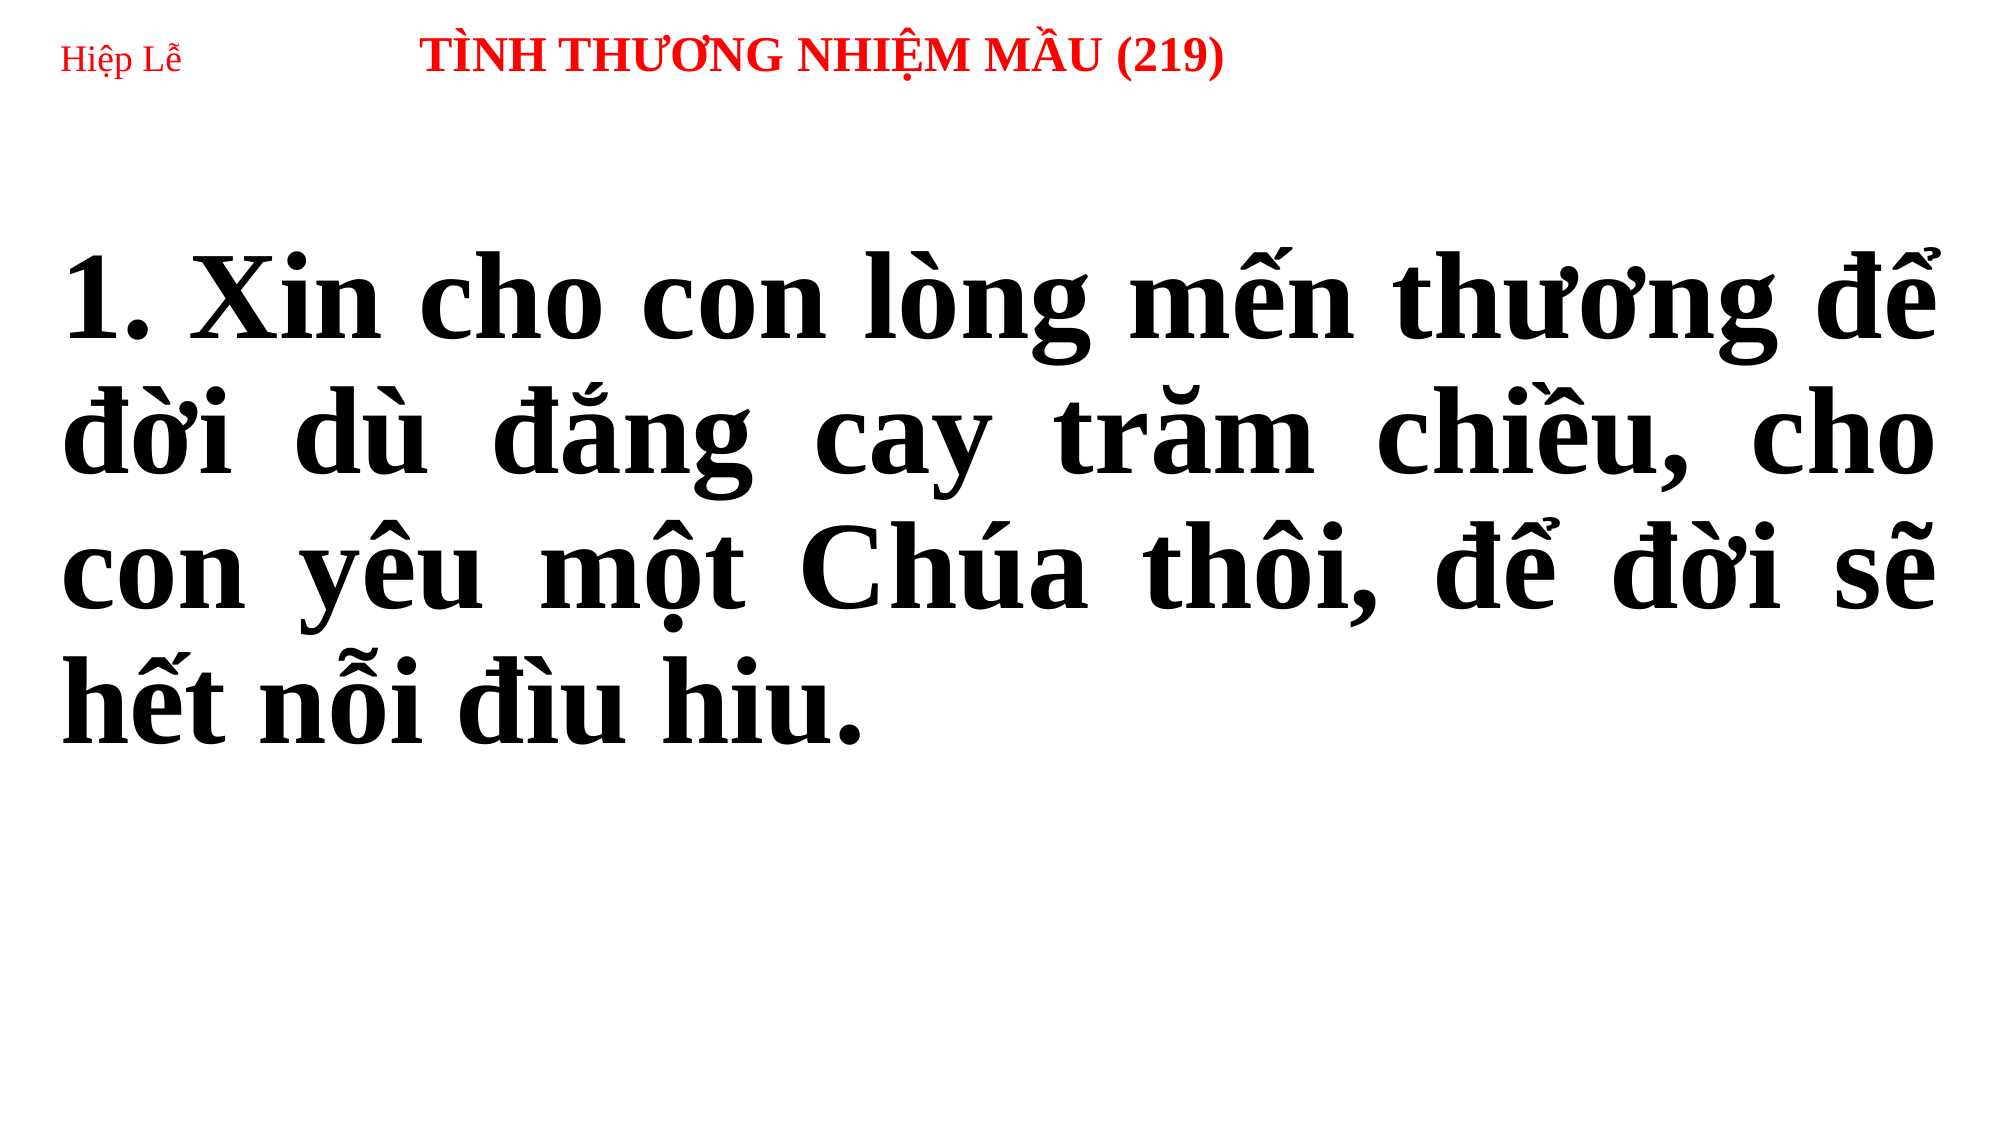

# Hiệp Lễ                         TÌNH THƯƠNG NHIỆM MẦU (219)
1. Xin cho con lòng mến thương để đời dù đắng cay trăm chiều, cho con yêu một Chúa thôi, để đời sẽ hết nỗi đìu hiu.